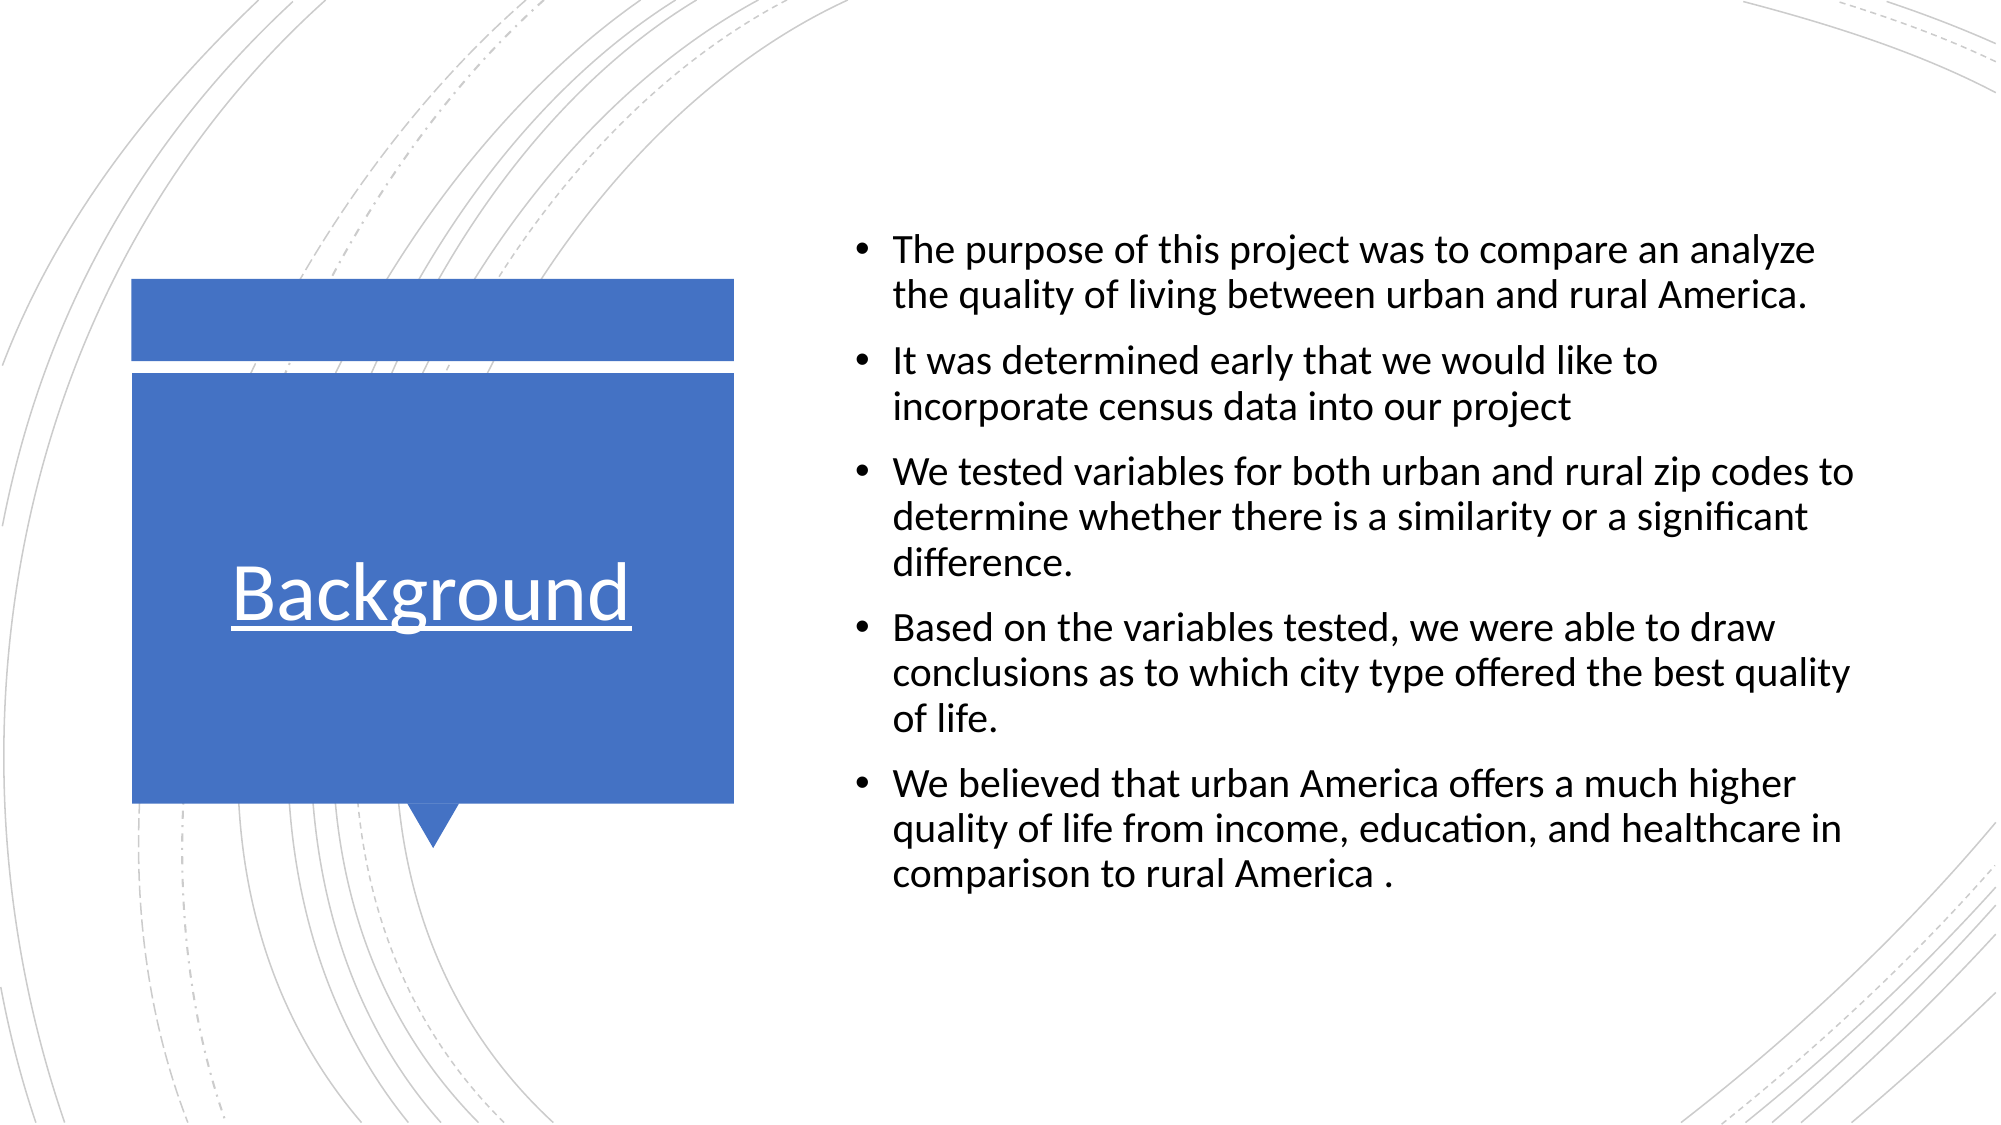

The purpose of this project was to compare an analyze the quality of living between urban and rural America.
It was determined early that we would like to incorporate census data into our project
We tested variables for both urban and rural zip codes to determine whether there is a similarity or a significant difference.
Based on the variables tested, we were able to draw conclusions as to which city type offered the best quality of life.
We believed that urban America offers a much higher quality of life from income, education, and healthcare in comparison to rural America .

# Background